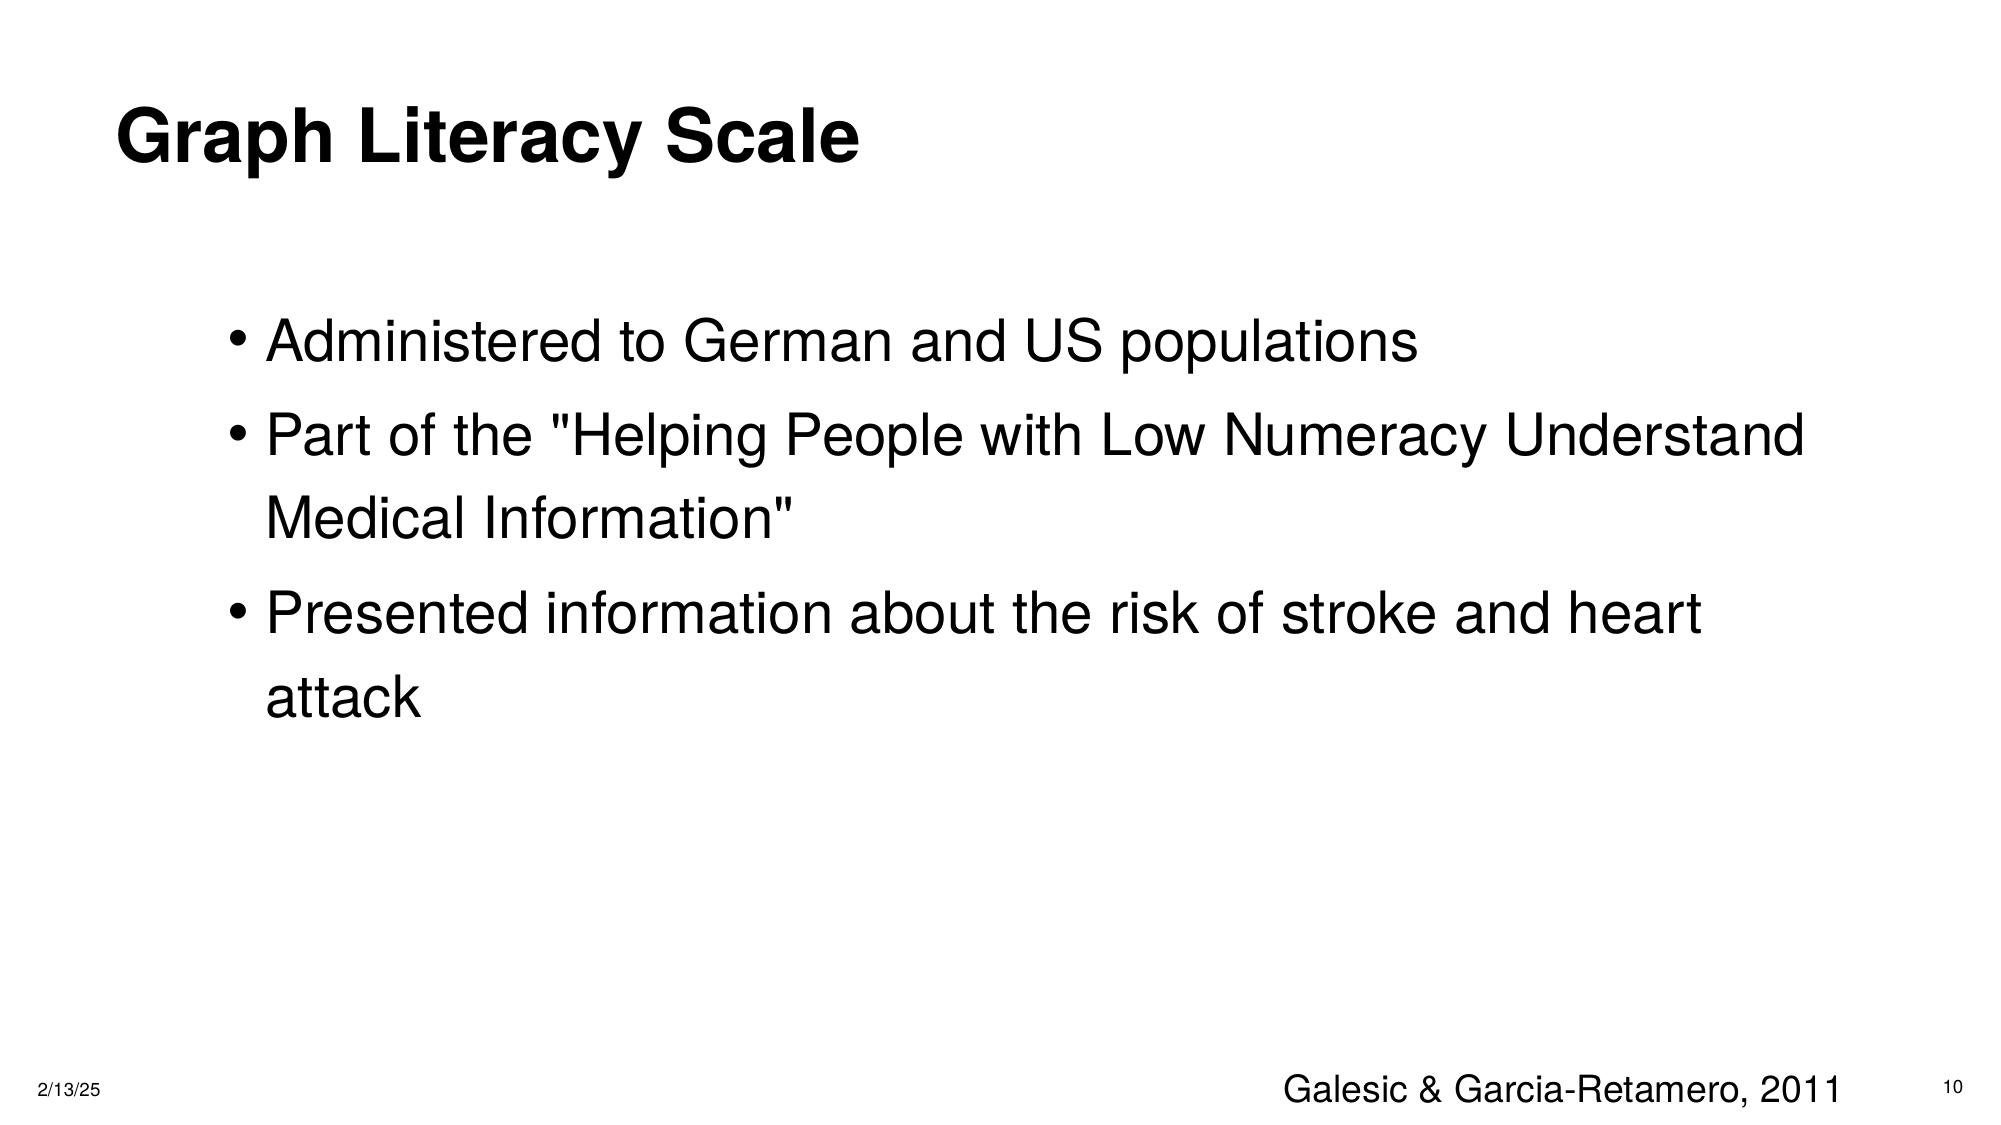

# Graph Literacy Scale
Administered to German and US populations
Part of the "Helping People with Low Numeracy Understand Medical Information"
Presented information about the risk of stroke and heart attack

Galesic & Garcia-Retamero, 2011
2/13/25

10